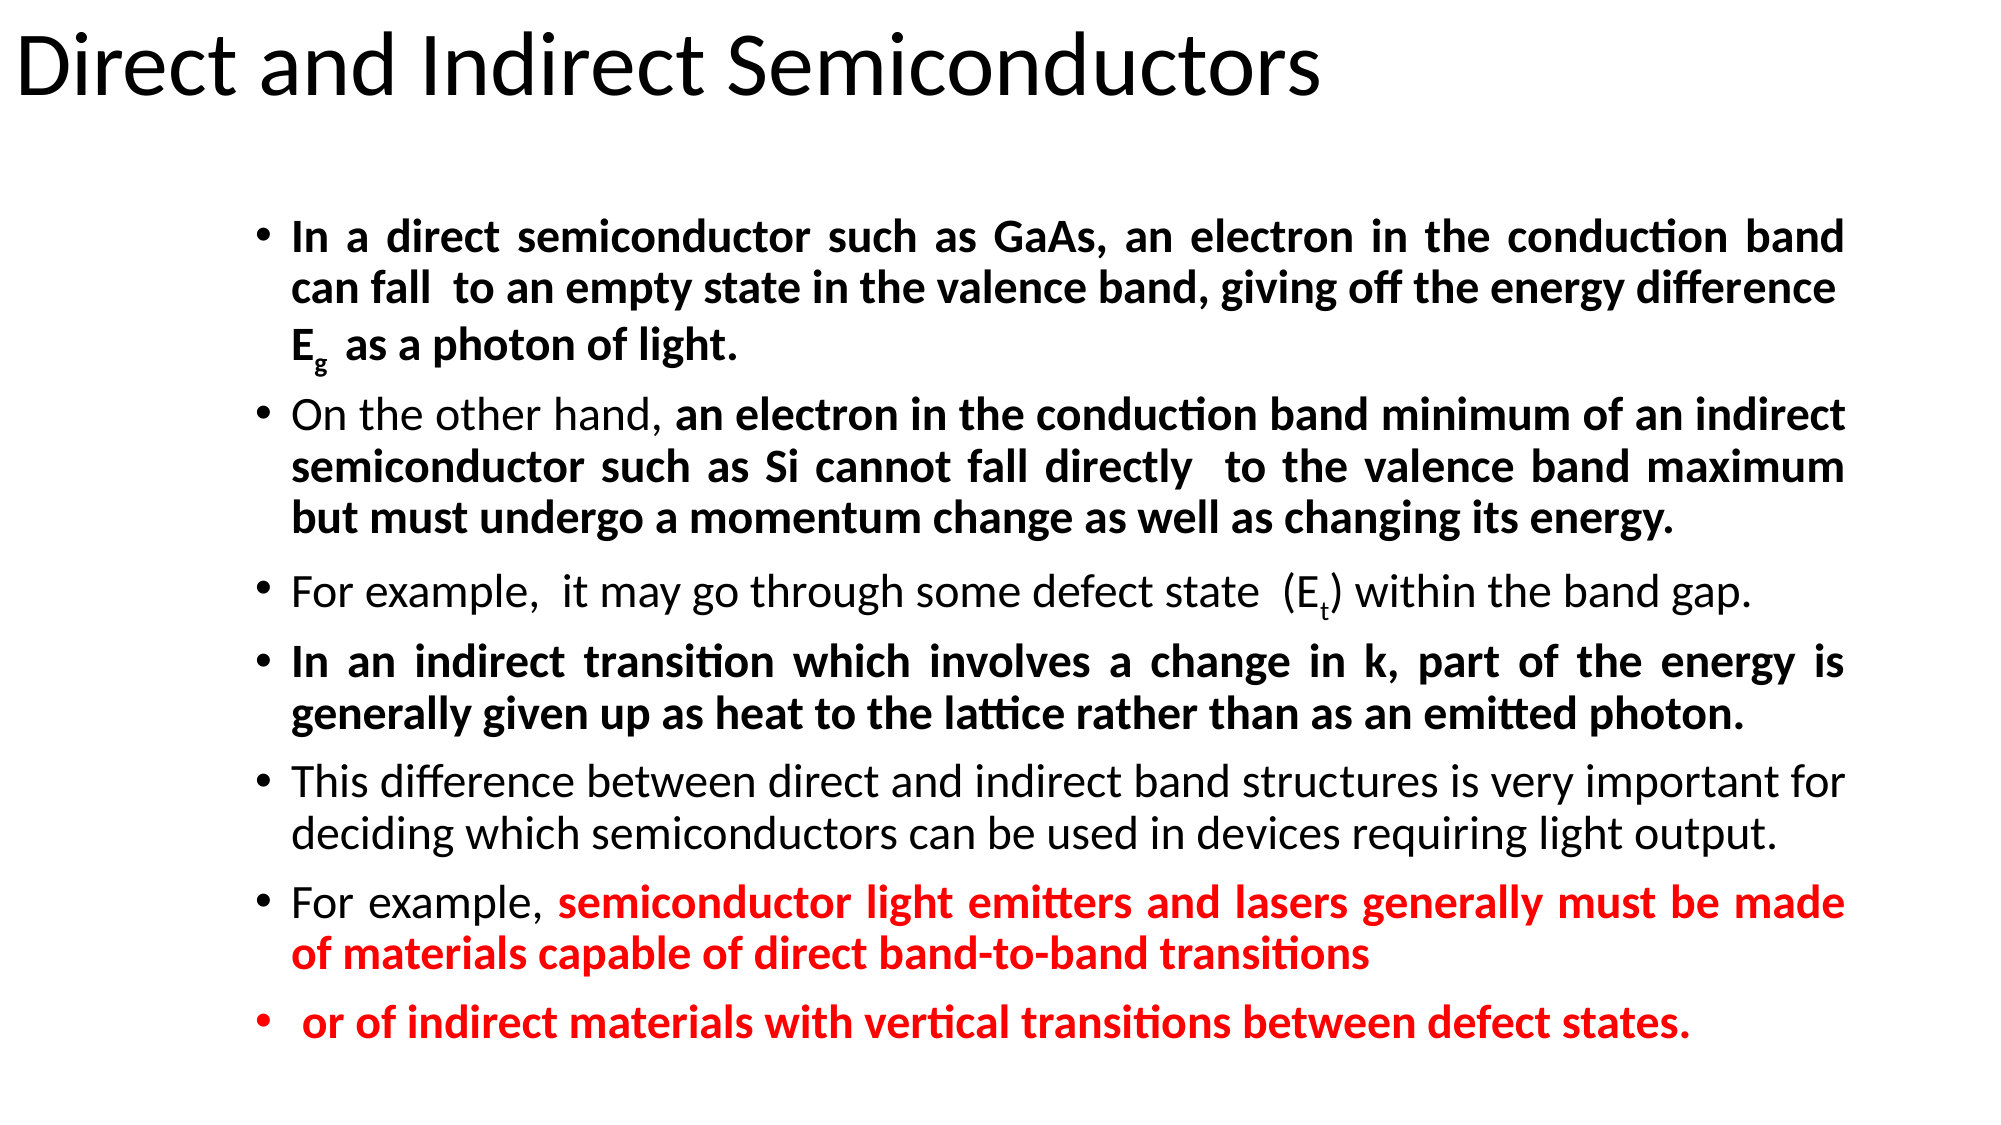

# Direct and Indirect Semiconductors
In a direct semiconductor such as GaAs, an electron in the conduction band can fall  to an empty state in the valence band, giving off the energy differ­ence  Eg  as a photon of light.
On the other hand, an electron in the conduc­tion band minimum of an indirect semiconductor such as Si cannot fall directly  to the valence band maximum but must undergo a momentum change as well as changing its energy.
For example,  it may go through some defect state  (Et) within the band gap.
In an indirect transition which involves a change in k, part of the energy is generally given up as heat to the lattice rather than as an emitted photon.
This difference between direct and indirect band struc­tures is very important for deciding which semiconductors can be used in de­vices requiring light output.
For example, semiconductor light emitters and lasers generally must be made of materials capable of direct band-to-band transitions
 or of indirect materials with vertical transitions between defect states.